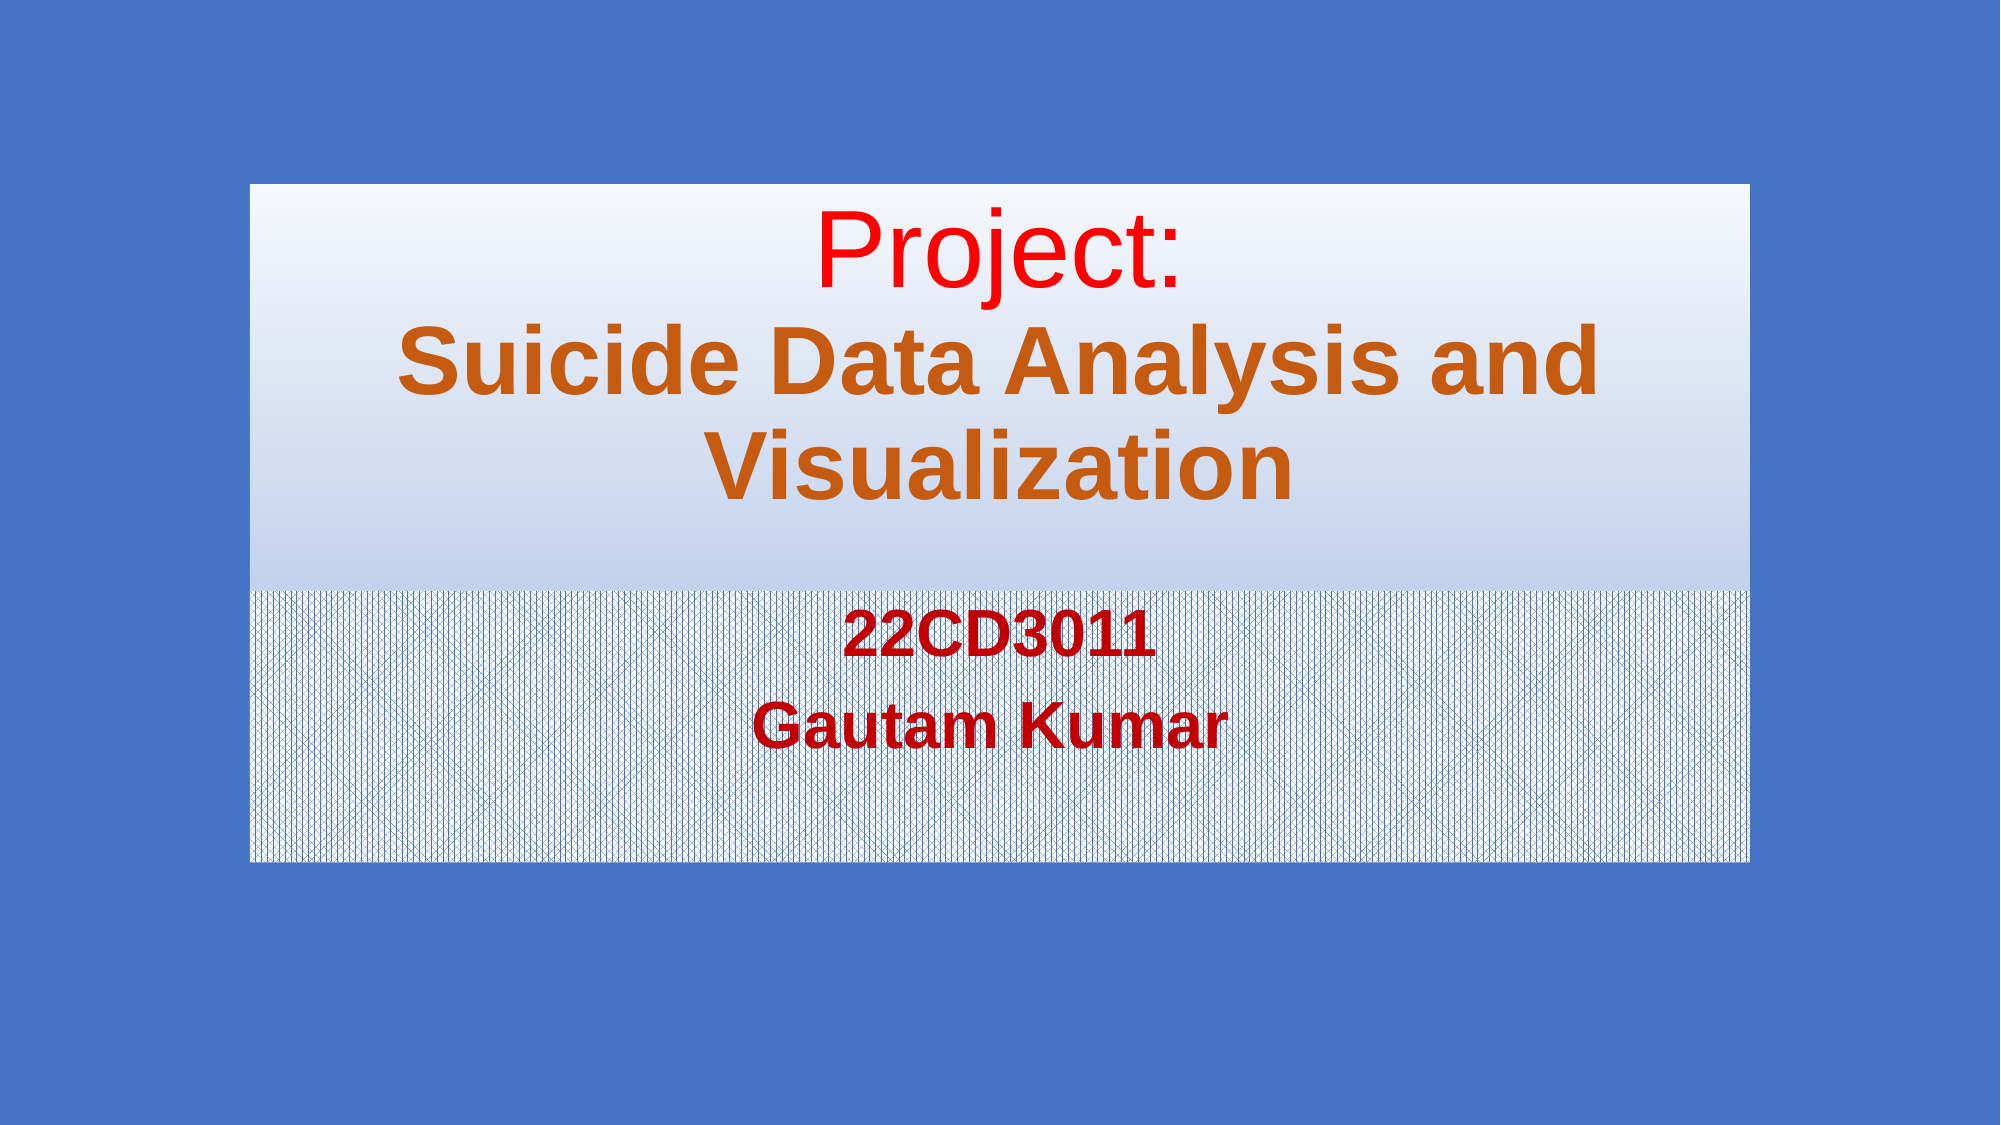

# Project: Suicide Data Analysis and Visualization
22CD3011
Gautam Kumar